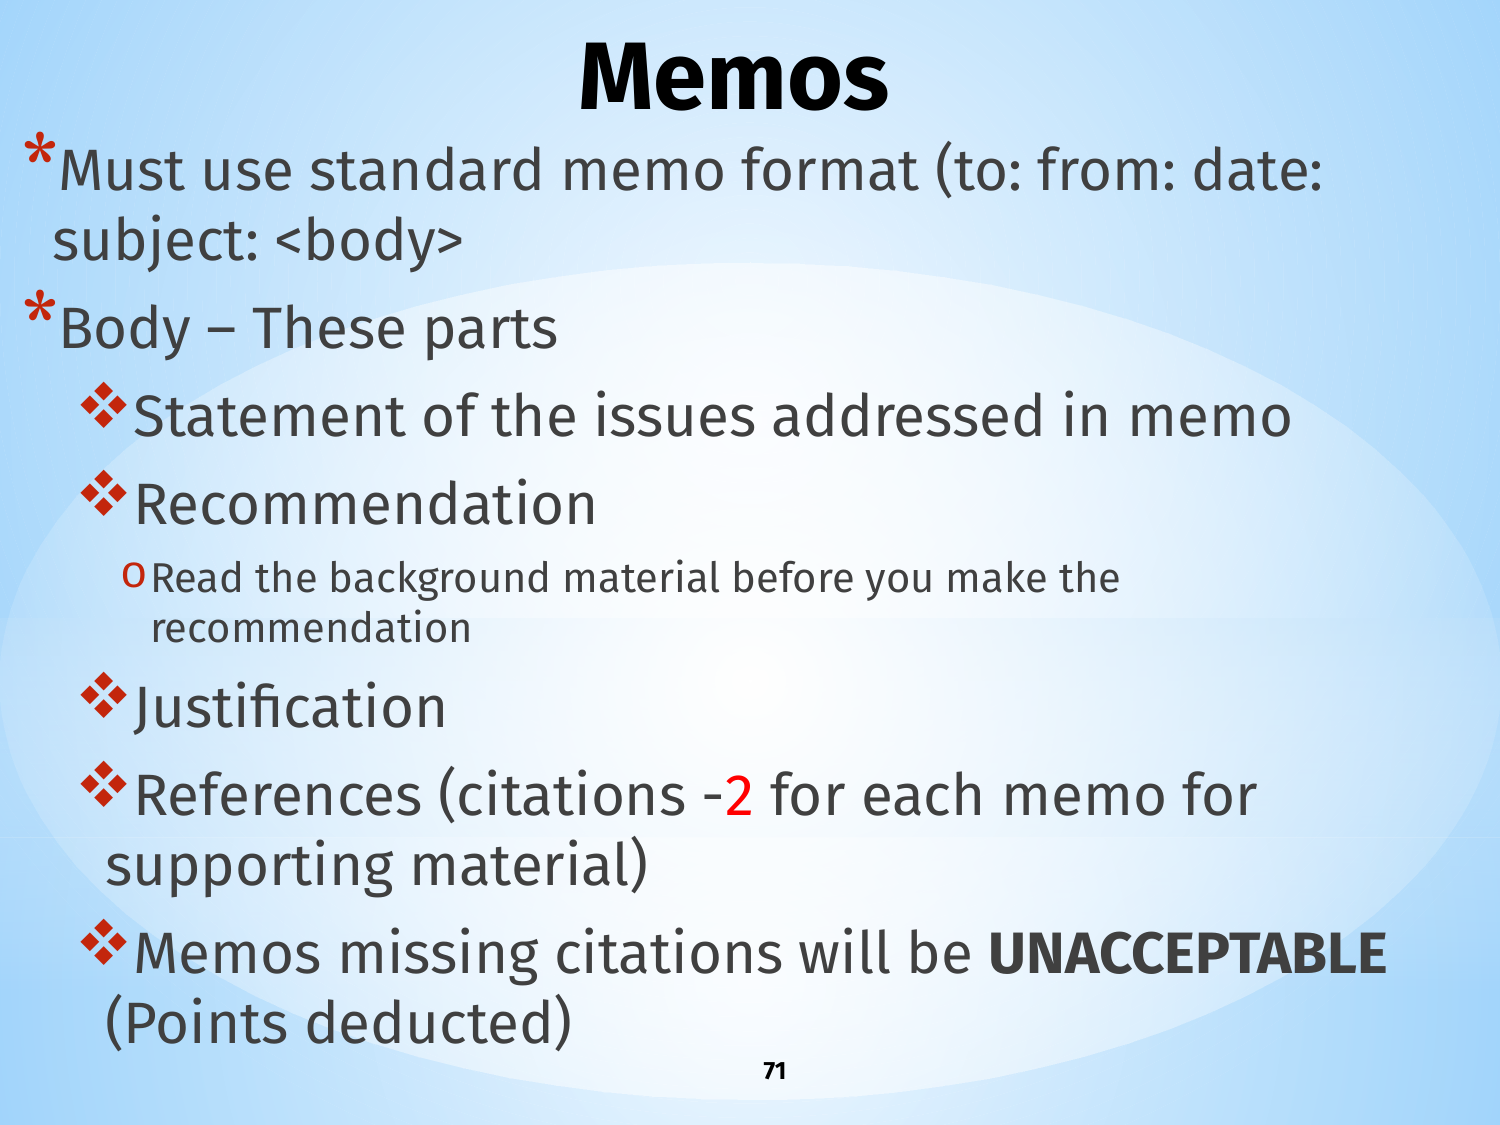

# Memos
Must use standard memo format (to: from: date: subject: <body>
Body – These parts
Statement of the issues addressed in memo
Recommendation
Read the background material before you make the recommendation
Justification
References (citations -2 for each memo for supporting material)
Memos missing citations will be UNACCEPTABLE (Points deducted)
71